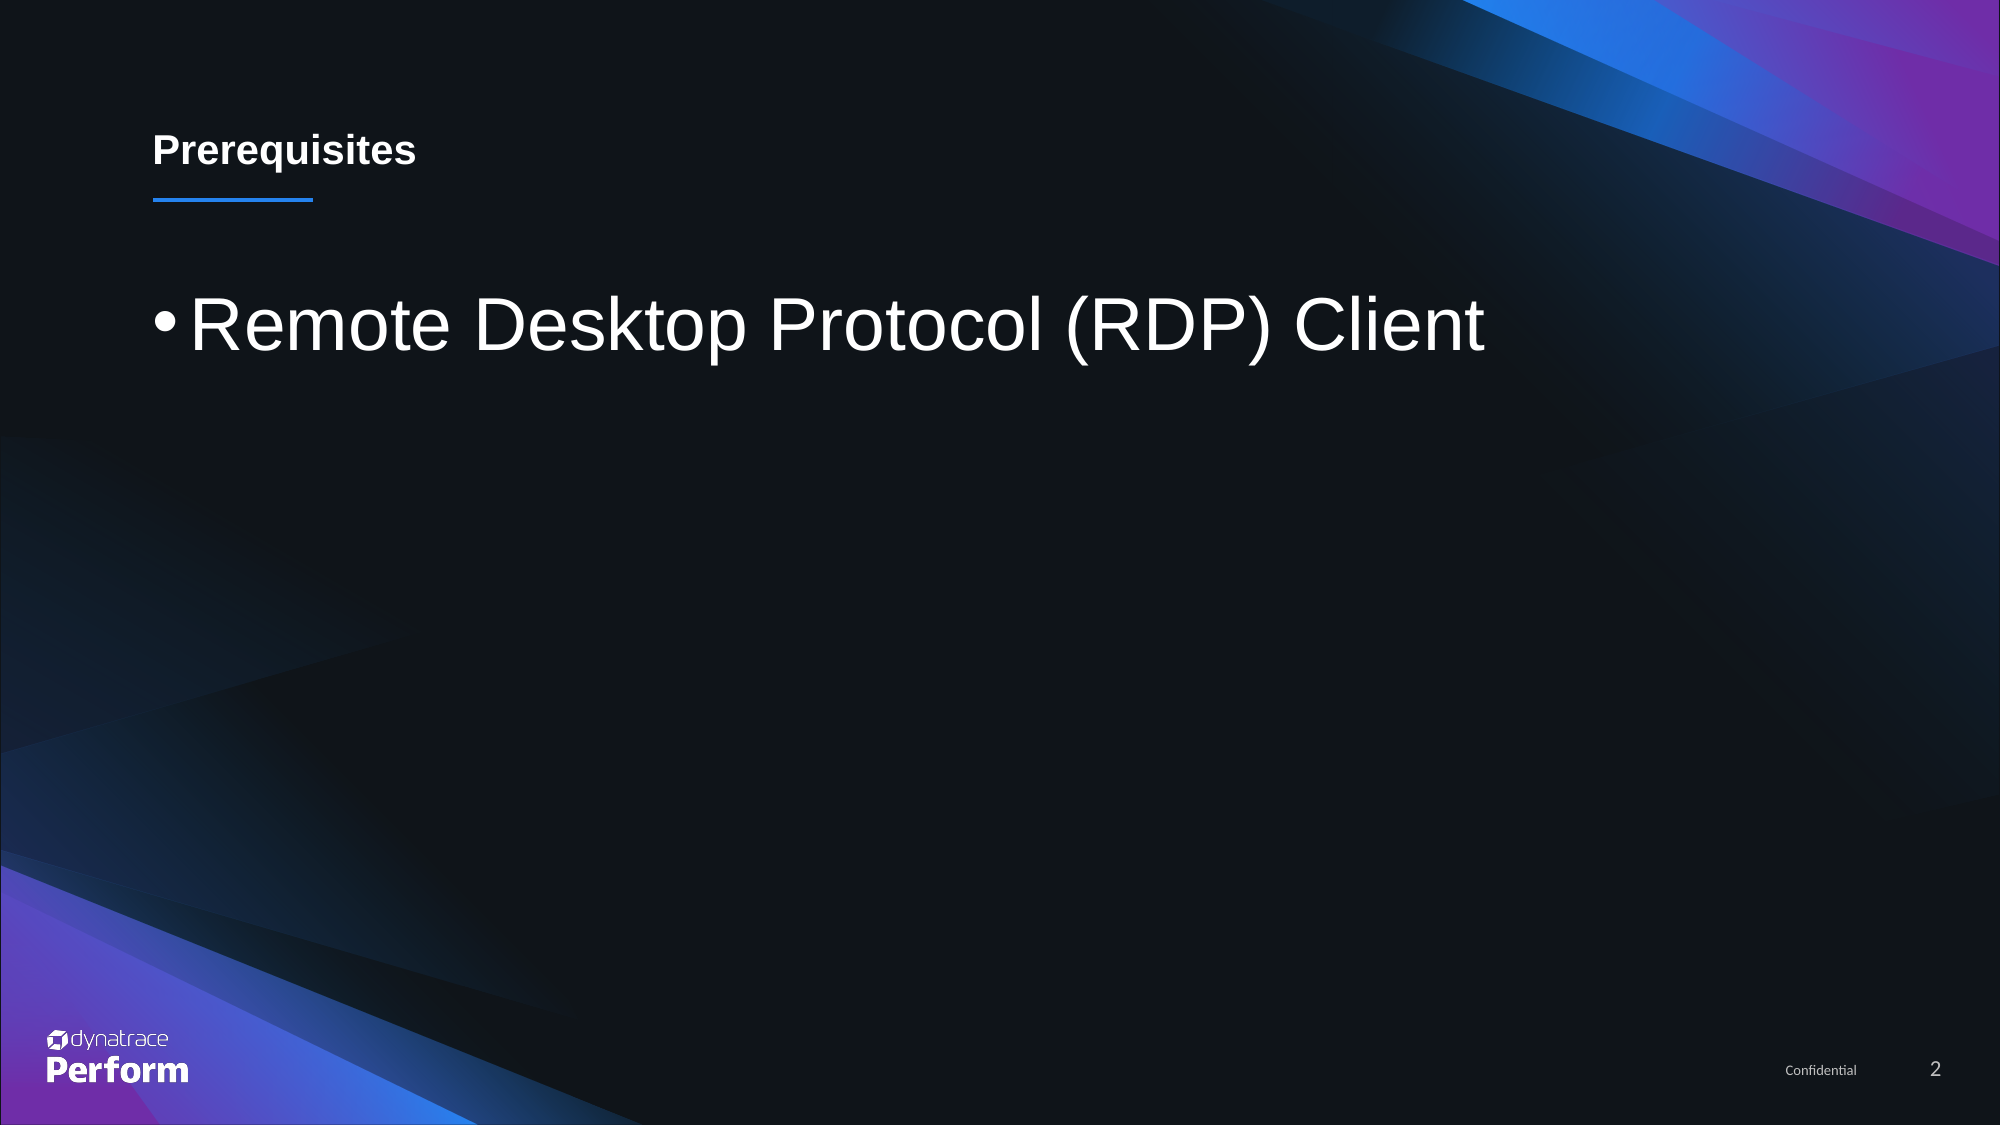

# Prerequisites
Remote Desktop Protocol (RDP) Client